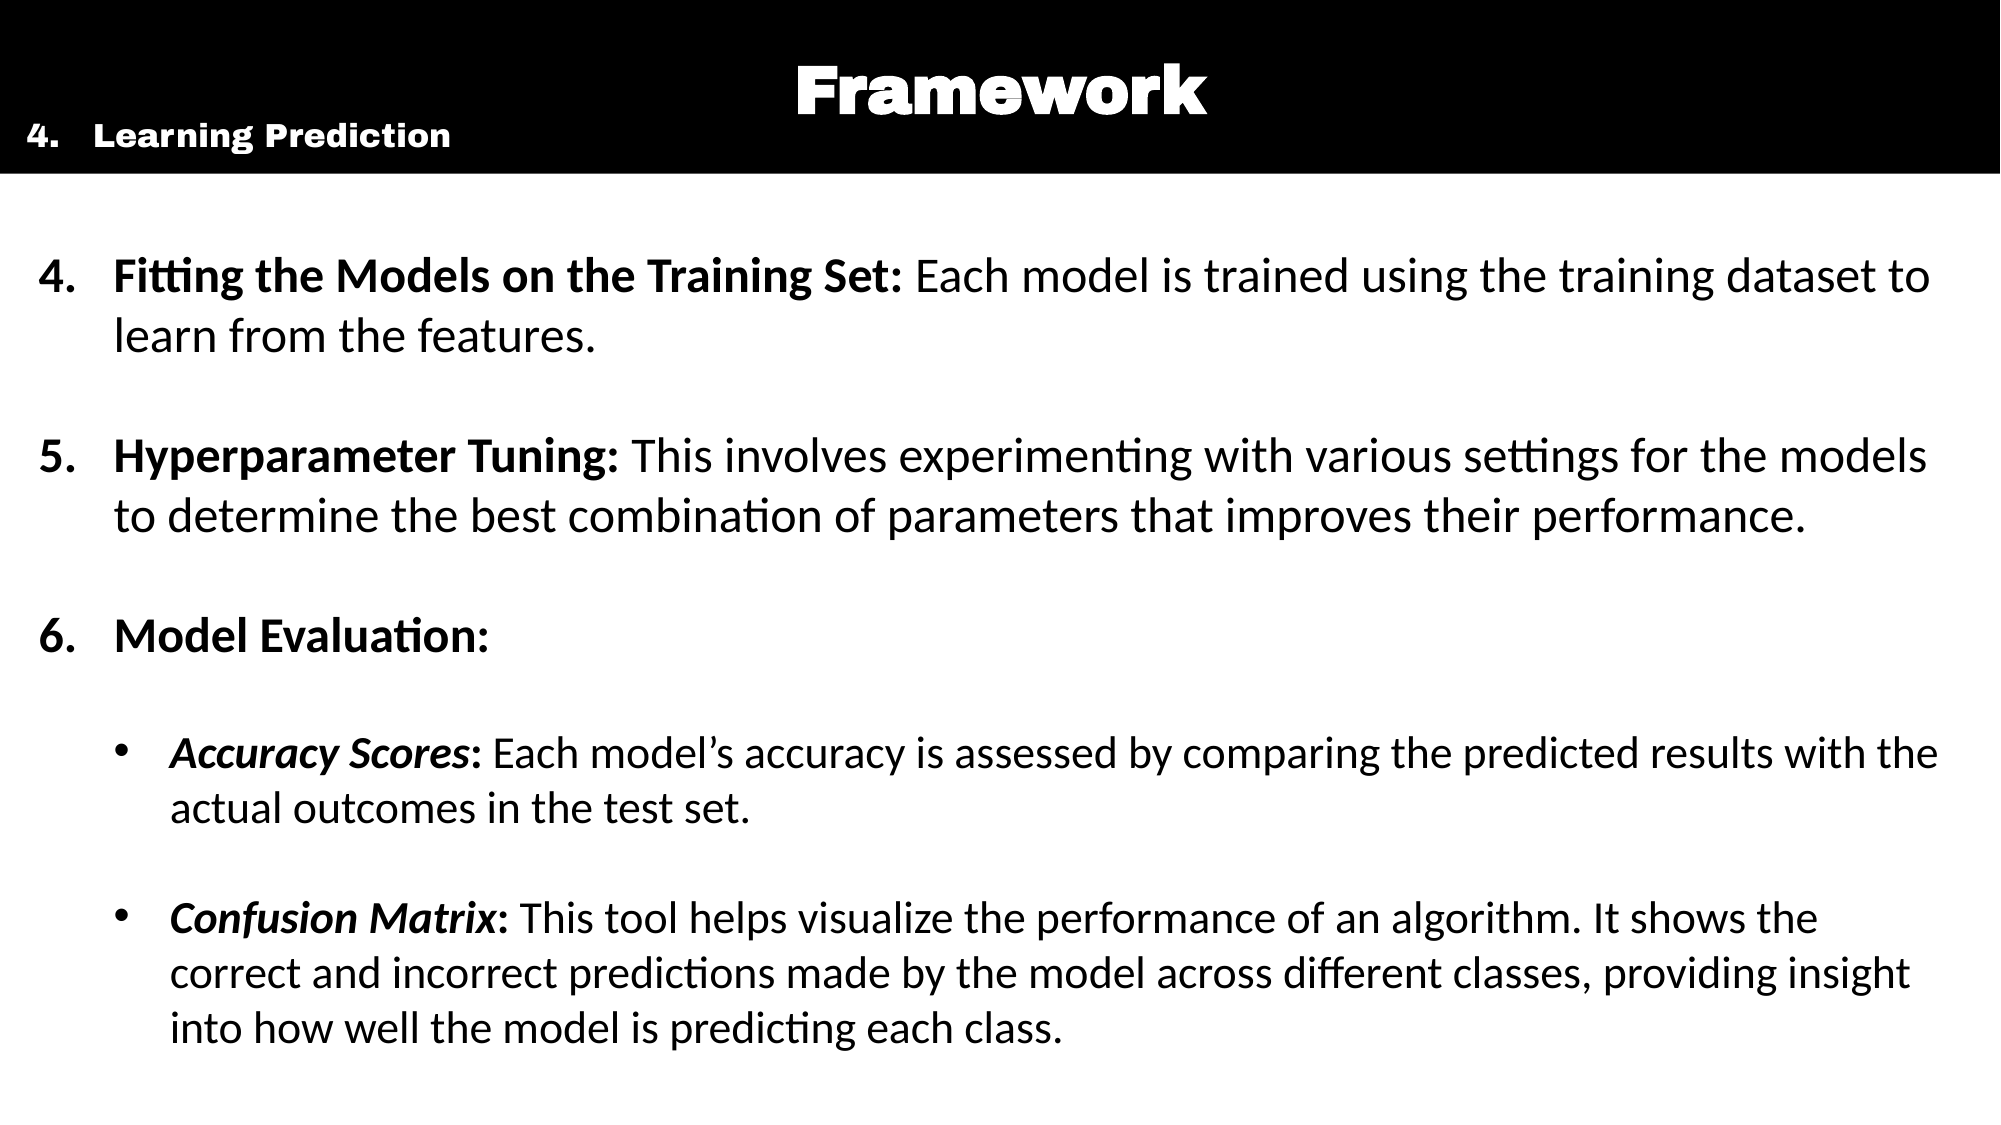

Framework
4.   Learning Prediction

Fitting the Models on the Training Set: Each model is trained using the training dataset to learn from the features.

Hyperparameter Tuning: This involves experimenting with various settings for the models to determine the best combination of parameters that improves their performance.

Model Evaluation:

Accuracy Scores: Each model’s accuracy is assessed by comparing the predicted results with the actual outcomes in the test set.

Confusion Matrix: This tool helps visualize the performance of an algorithm. It shows the correct and incorrect predictions made by the model across different classes, providing insight into how well the model is predicting each class.